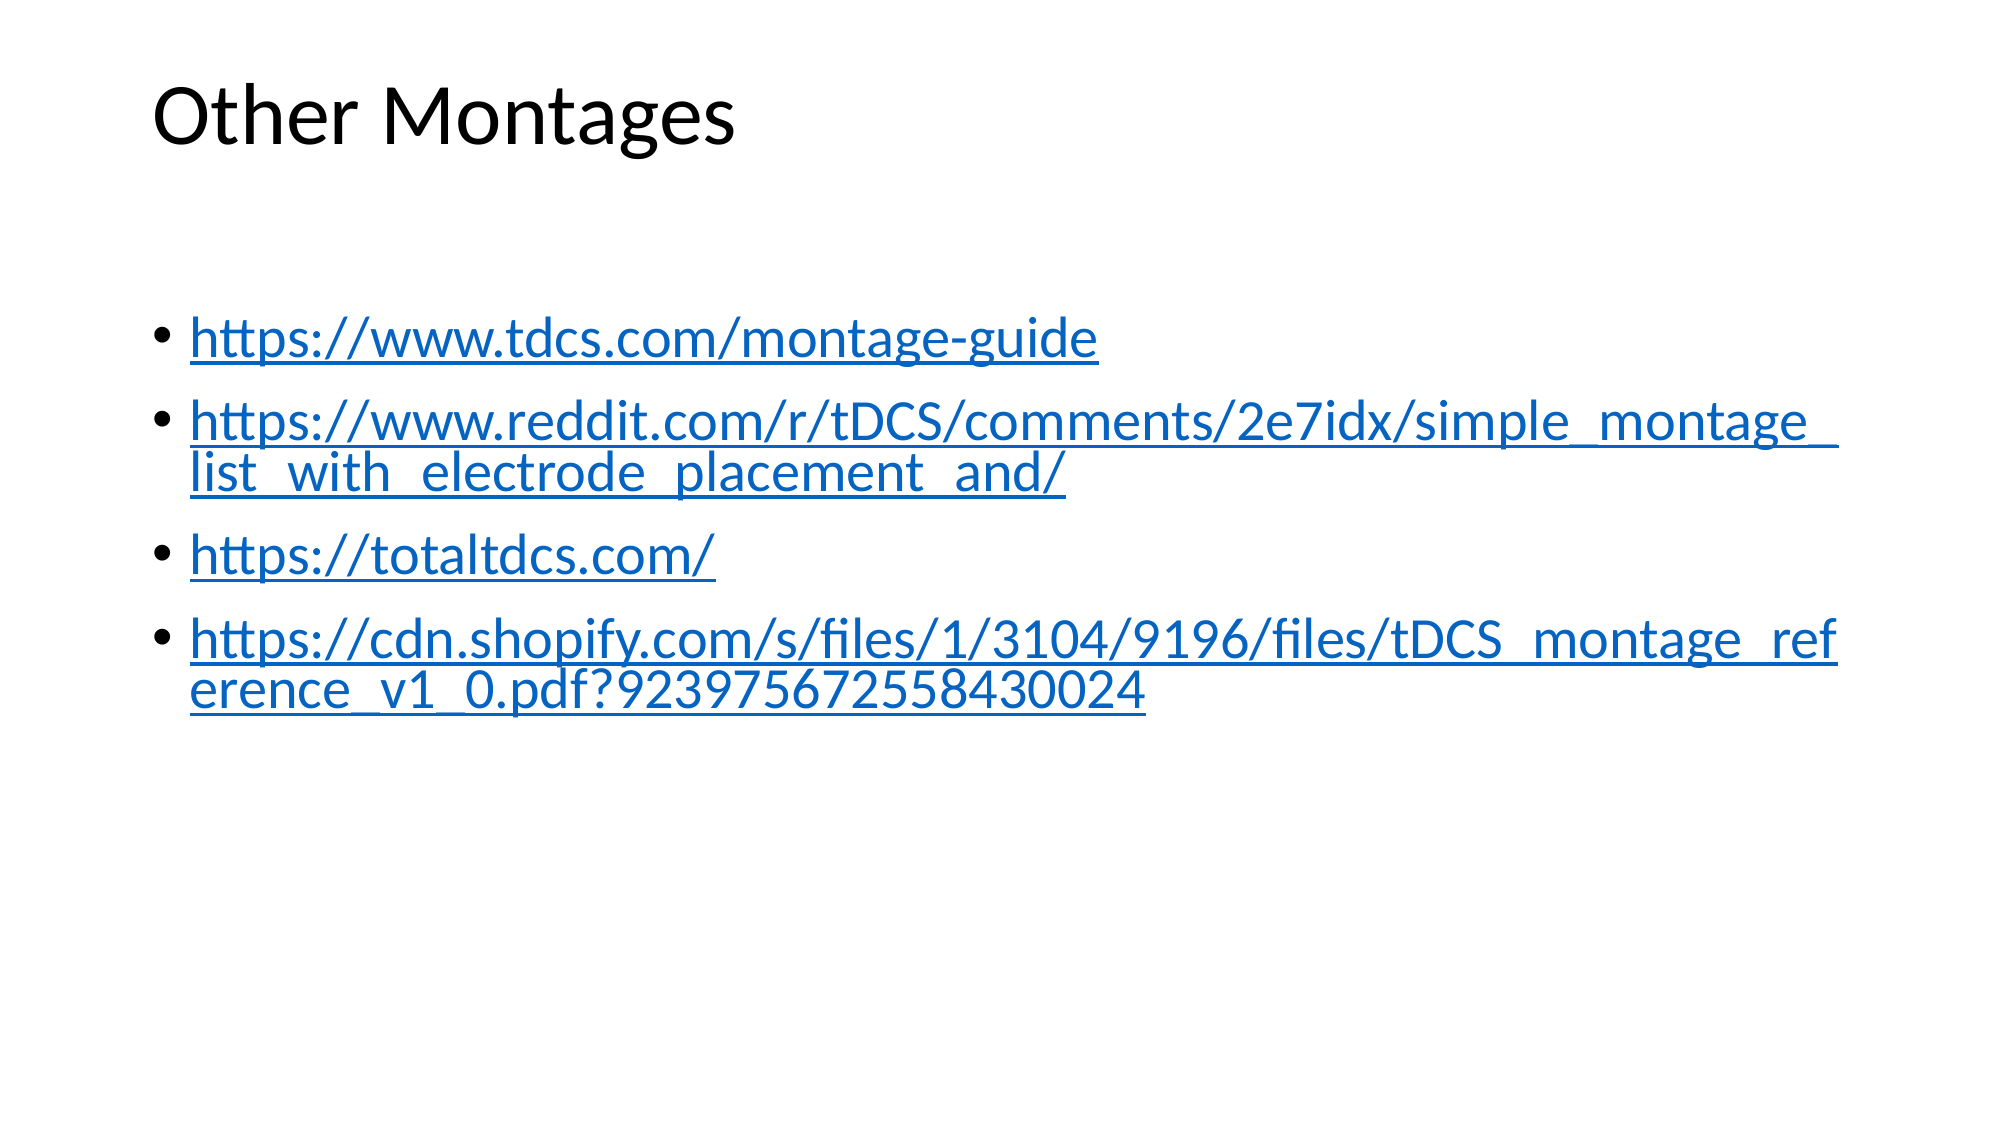

# Other Montages
https://www.tdcs.com/montage-guide
https://www.reddit.com/r/tDCS/comments/2e7idx/simple_montage_list_with_electrode_placement_and/
https://totaltdcs.com/
https://cdn.shopify.com/s/files/1/3104/9196/files/tDCS_montage_reference_v1_0.pdf?923975672558430024